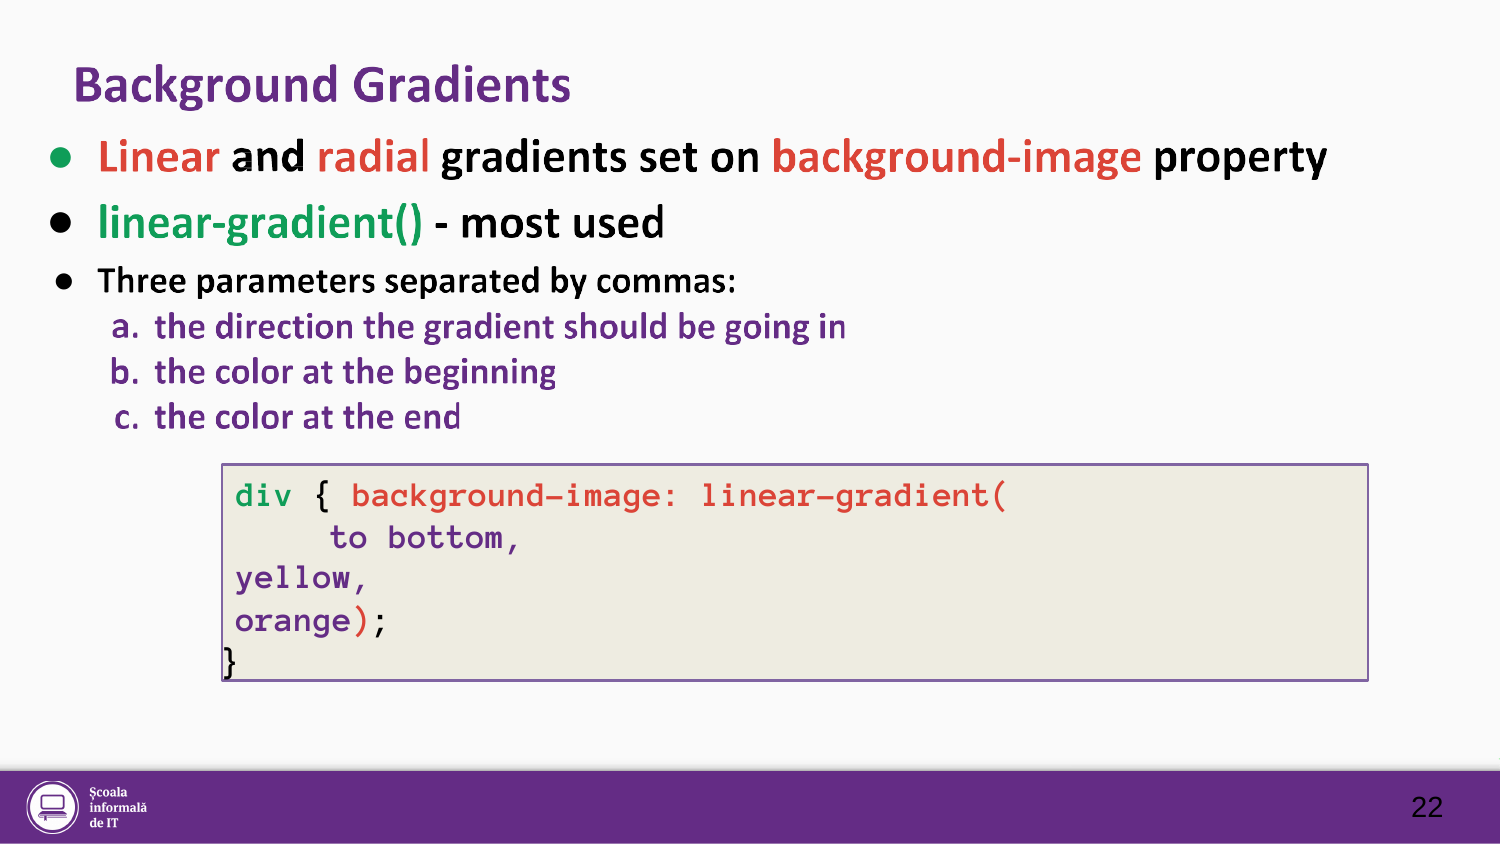

●
●
●

div { background-image: linear-gradient(  to bottom,
yellow,
orange);
}

22